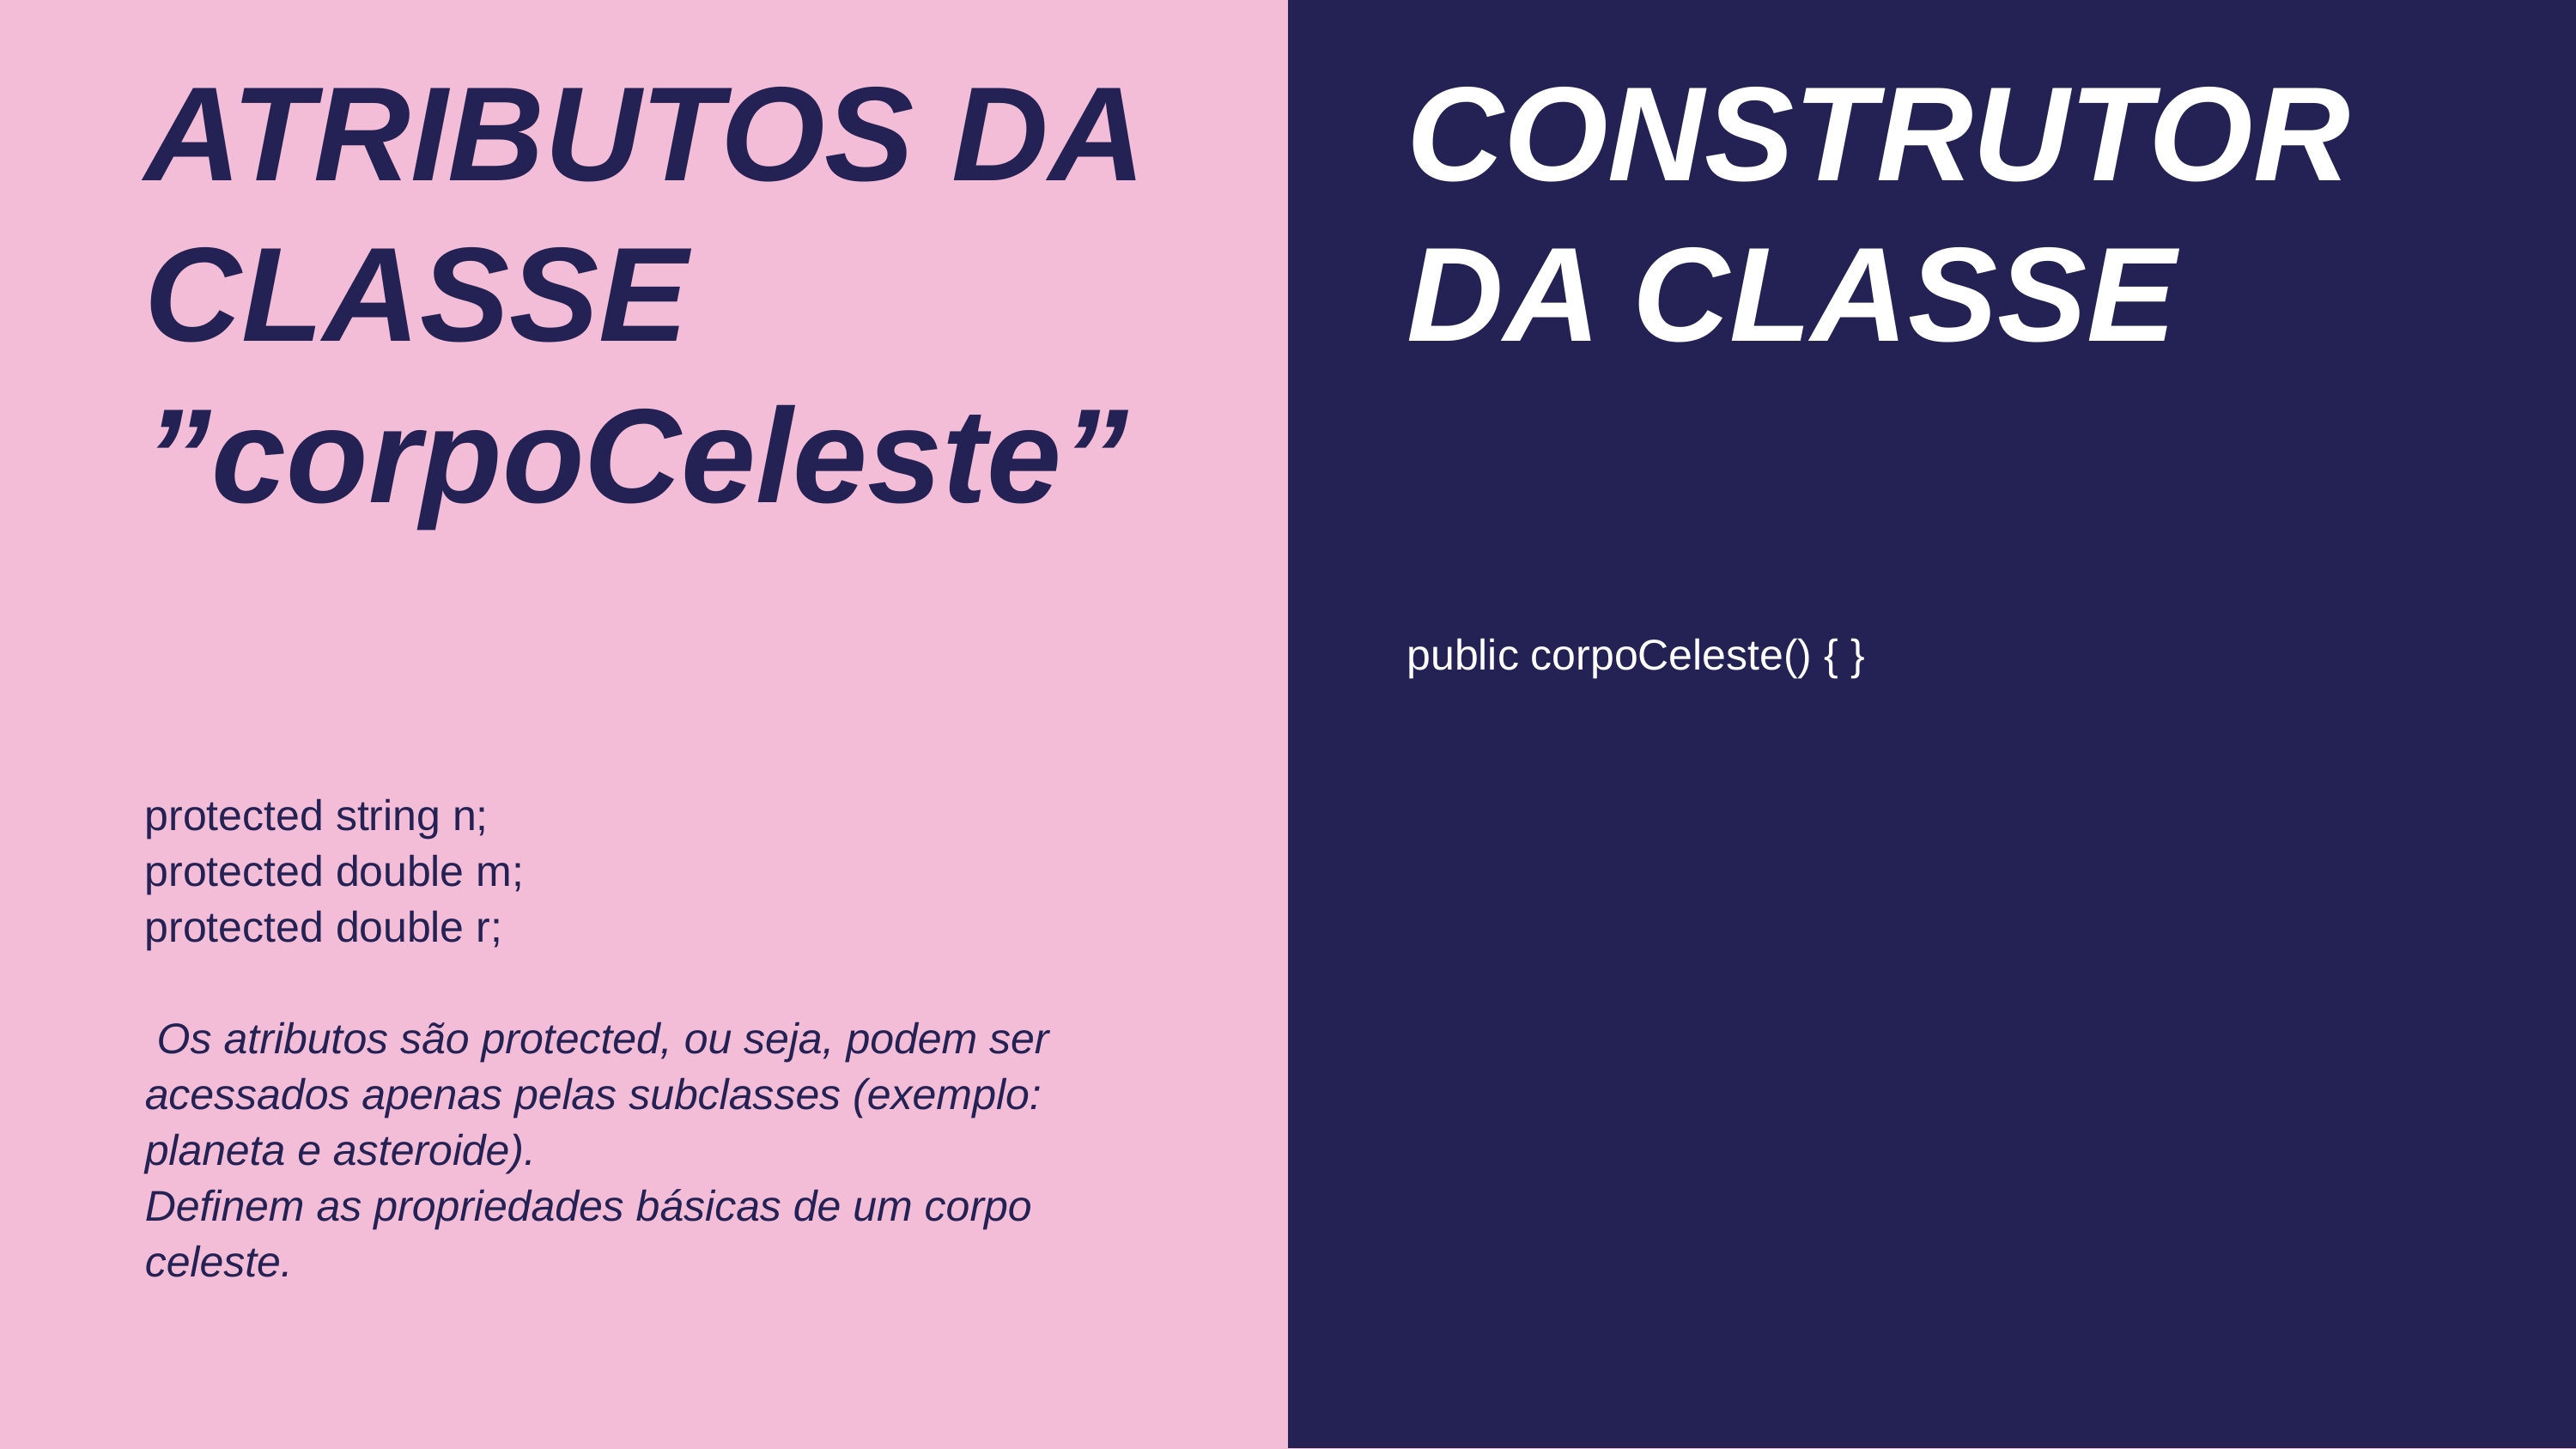

ATRIBUTOS DA CLASSE  ”corpoCeleste”

protected string n;
protected double m;
protected double r;

 Os atributos são protected, ou seja, podem ser acessados apenas pelas subclasses (exemplo: planeta e asteroide).
Definem as propriedades básicas de um corpo celeste.

CONSTRUTOR DA CLASSE

public corpoCeleste() { }